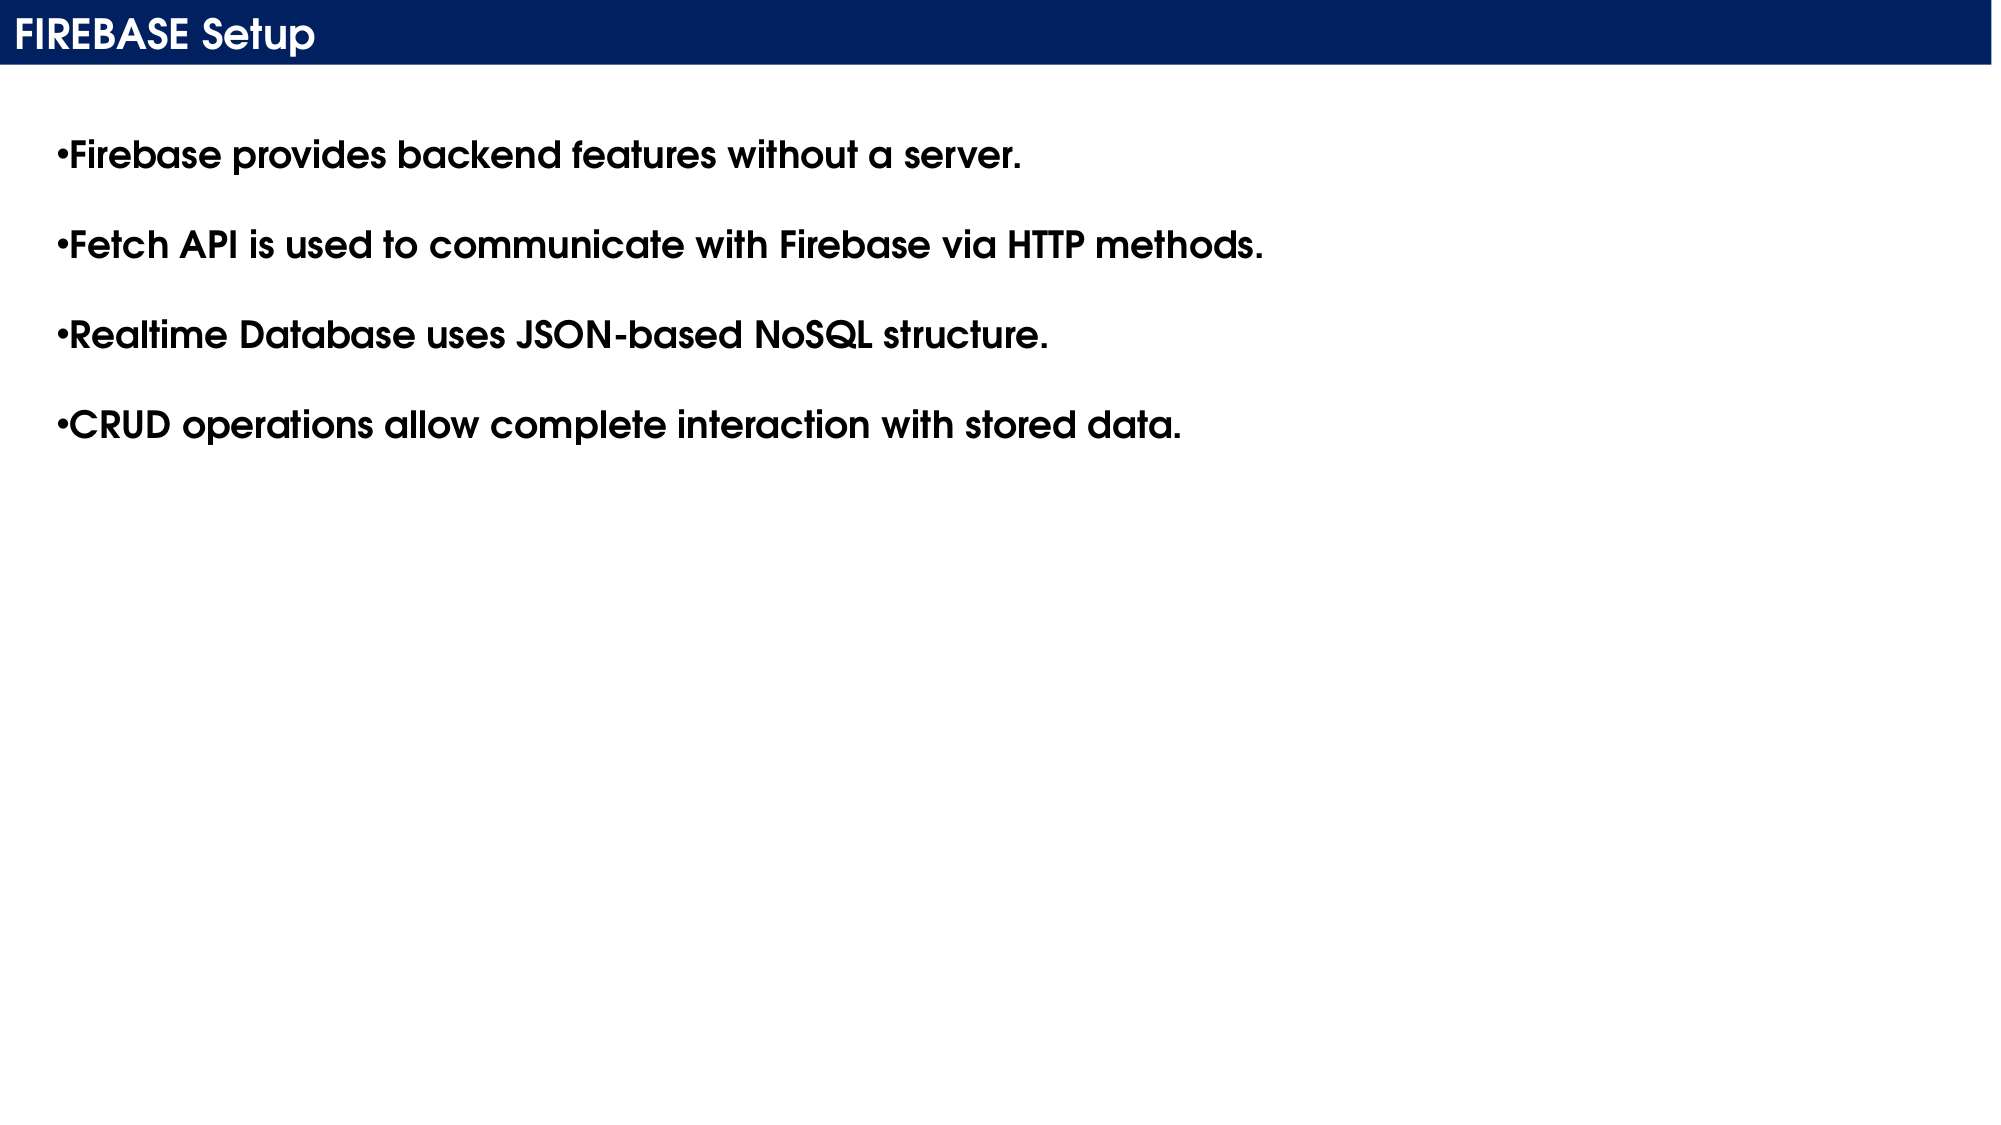

FIREBASE Setup
Firebase provides backend features without a server.

Fetch API is used to communicate with Firebase via HTTP methods.

Realtime Database uses JSON-based NoSQL structure.

CRUD operations allow complete interaction with stored data.